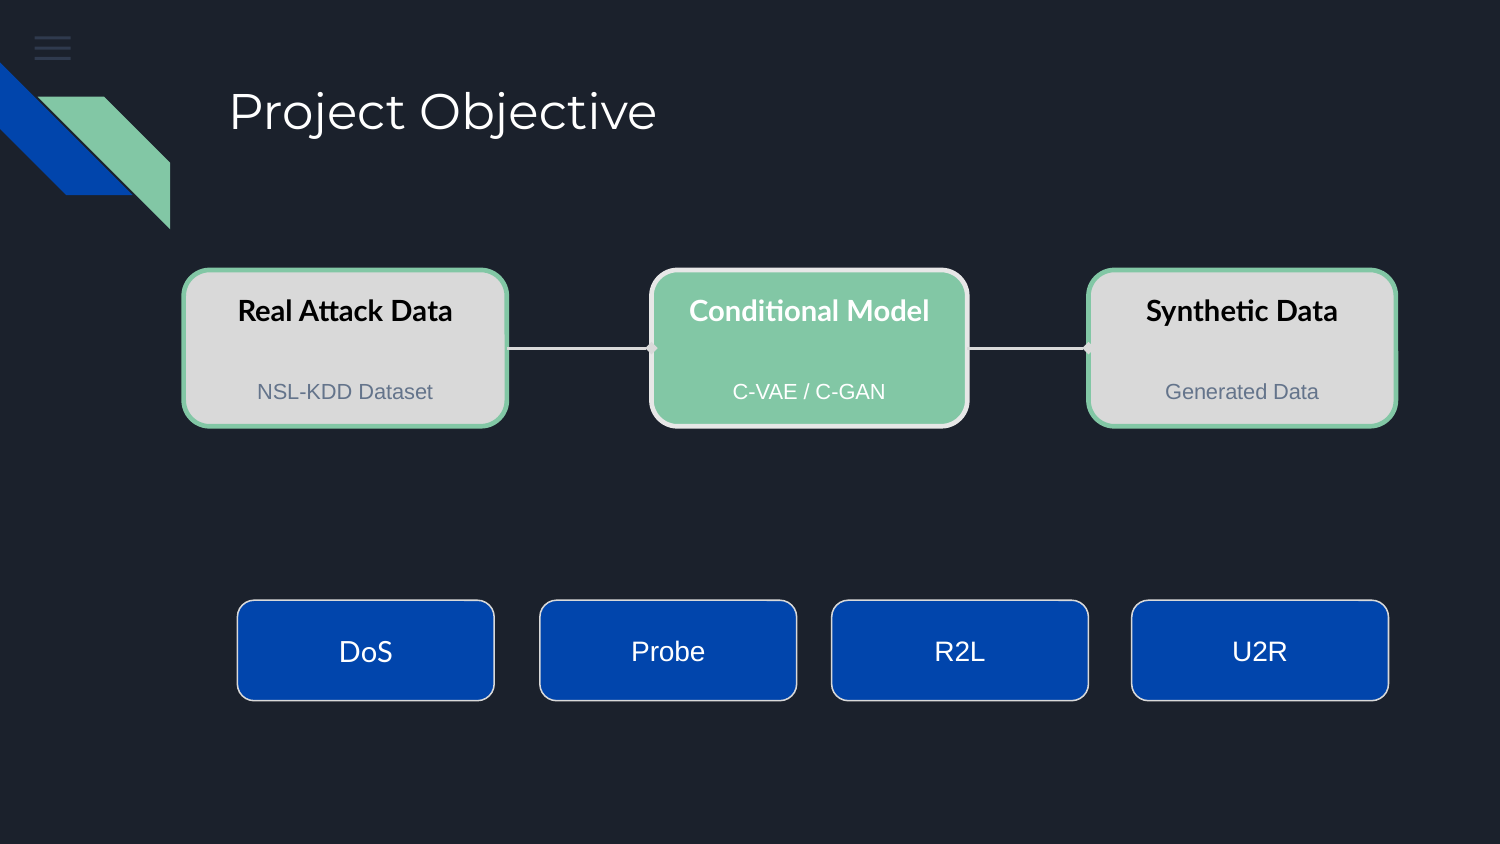

# Project Objective

Real Attack Data

NSL-KDD Dataset
Conditional Model

C-VAE / C-GAN
Synthetic Data

Generated Data
DoS
Probe
R2L
U2R